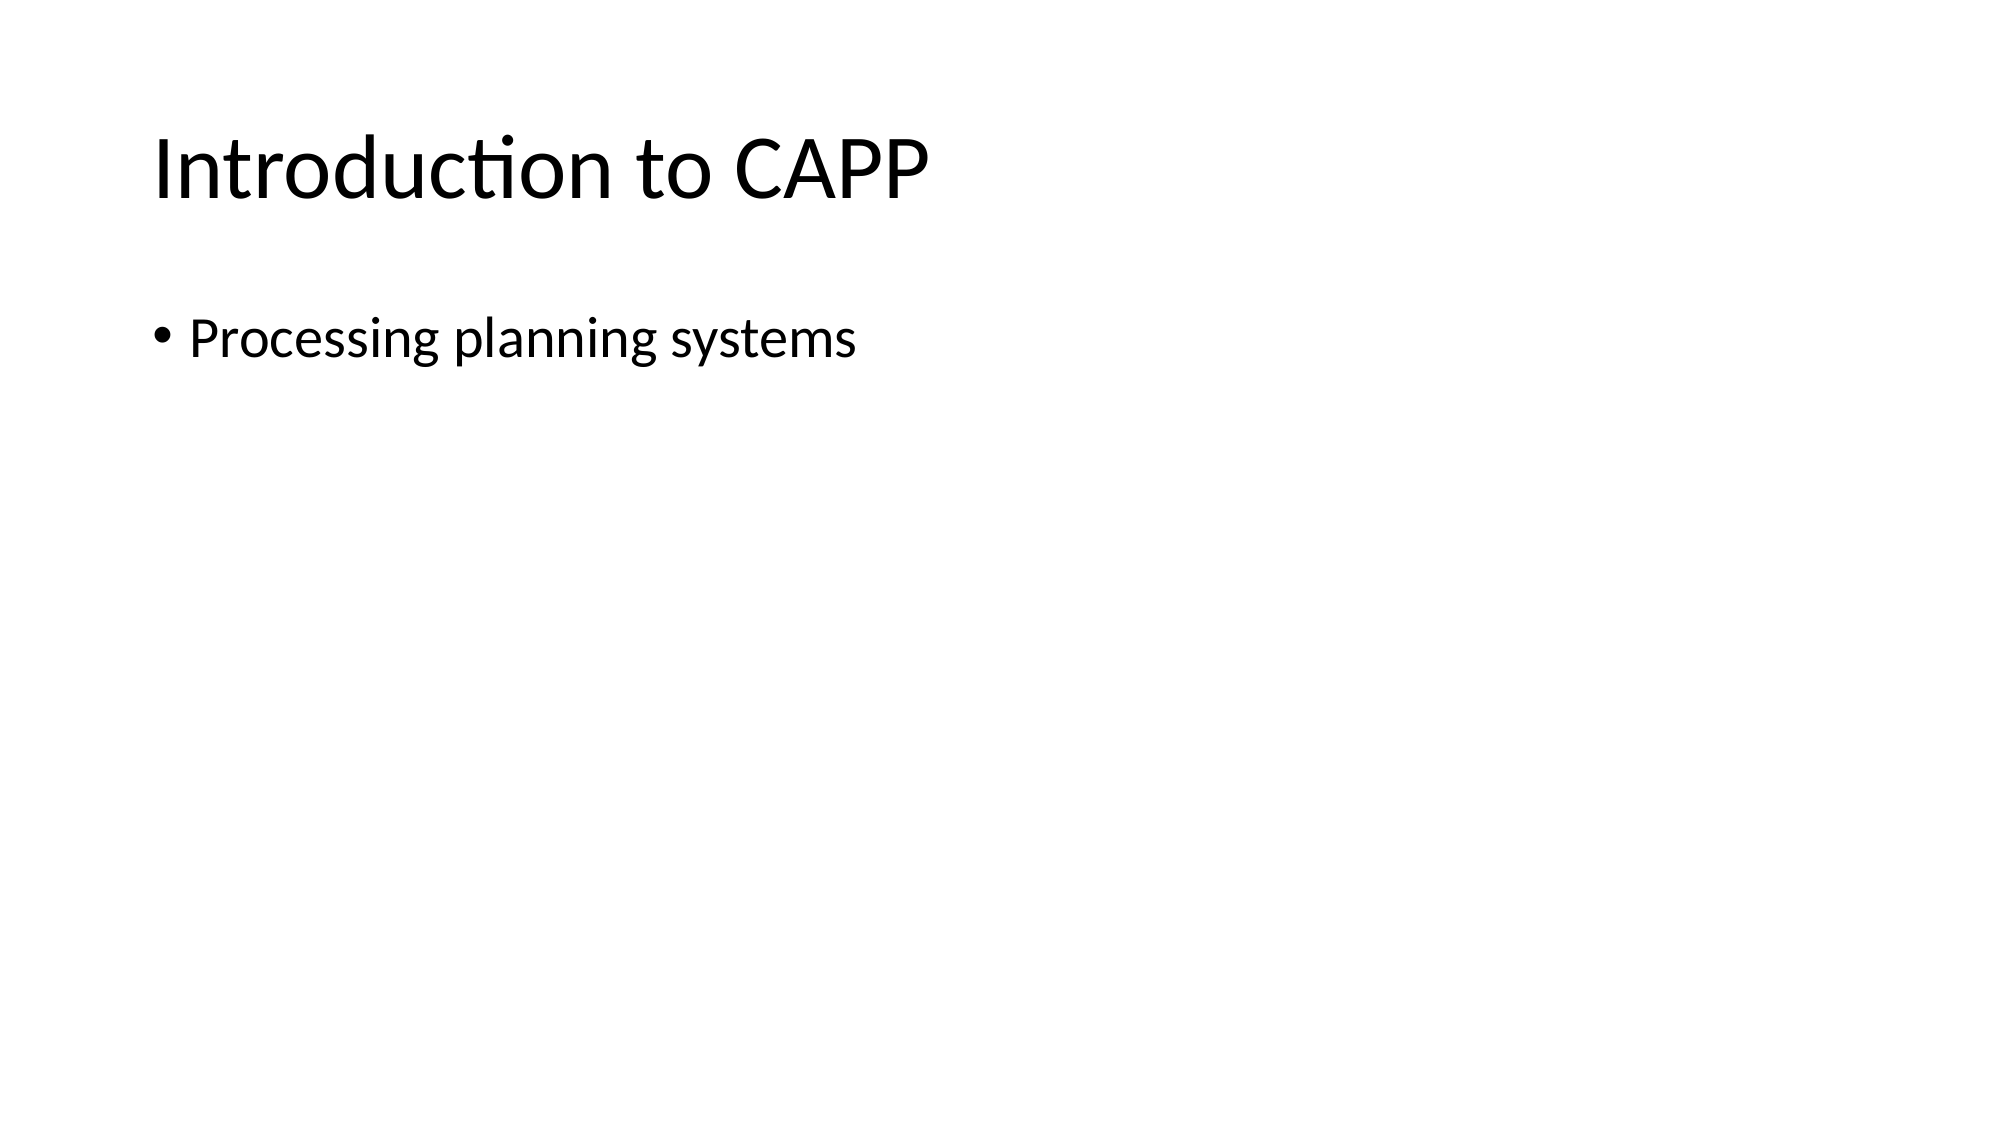

# Introduction to CAPP
Processing planning systems